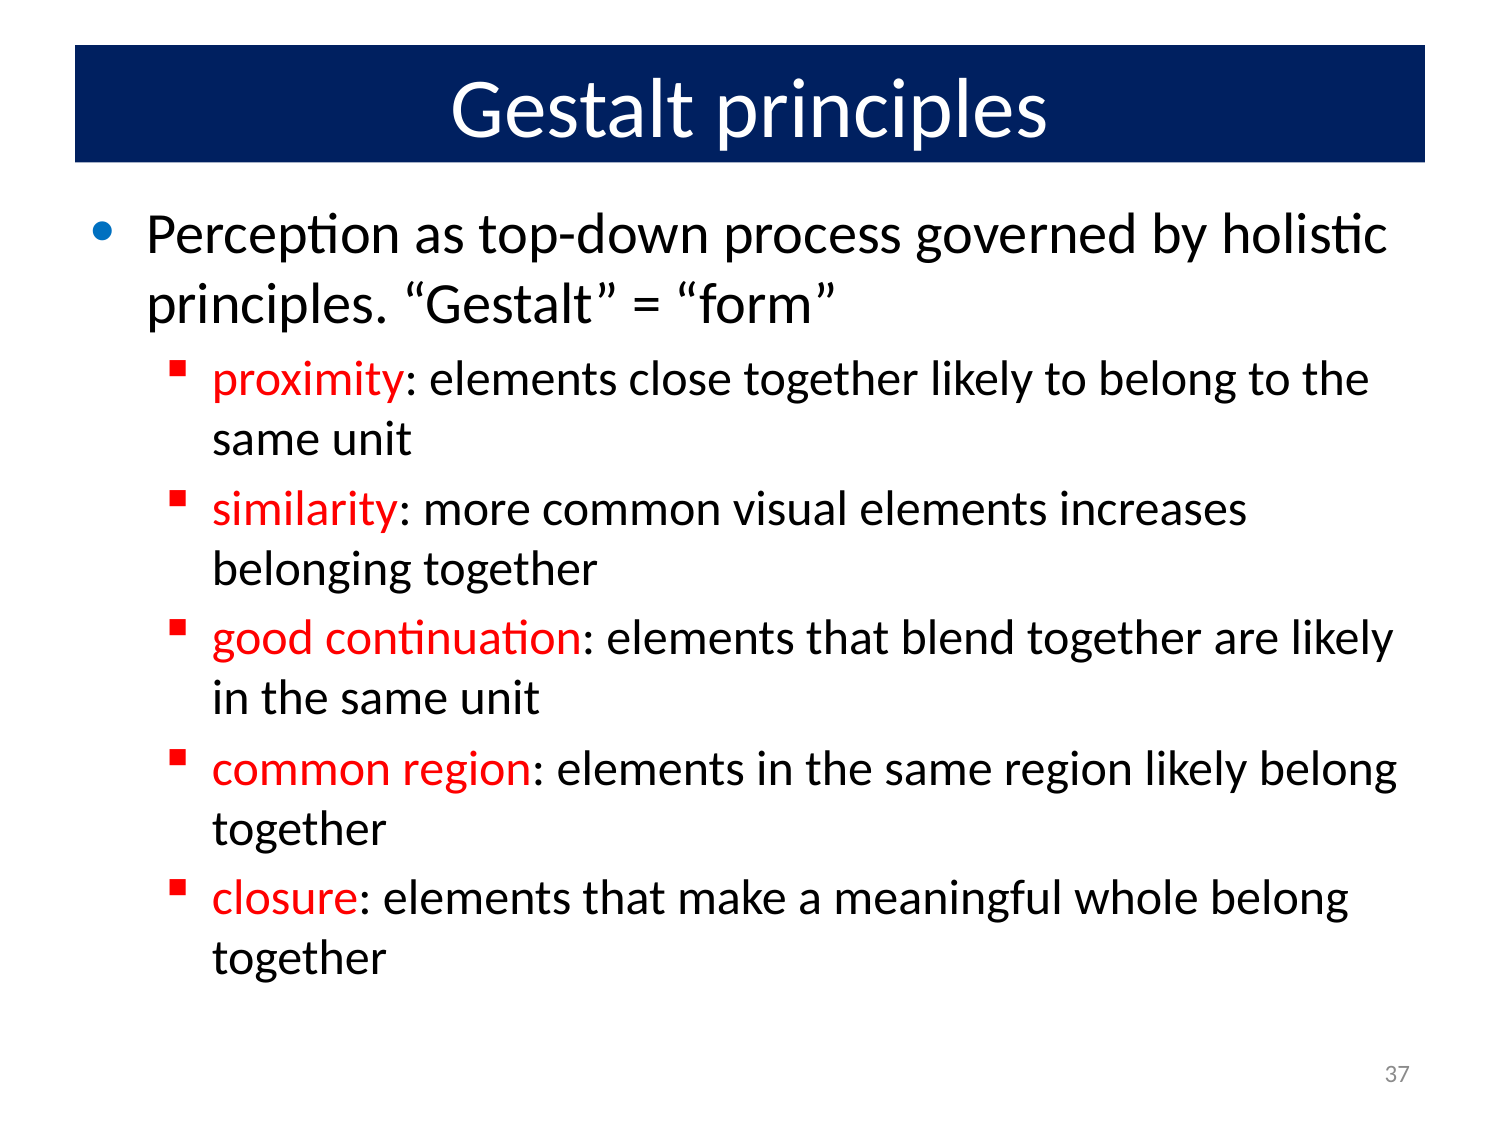

# Gestalt principles
Perception as top-down process governed by holistic principles. “Gestalt” = “form”
proximity: elements close together likely to belong to the same unit
similarity: more common visual elements increases belonging together
good continuation: elements that blend together are likely in the same unit
common region: elements in the same region likely belong together
closure: elements that make a meaningful whole belong together
37